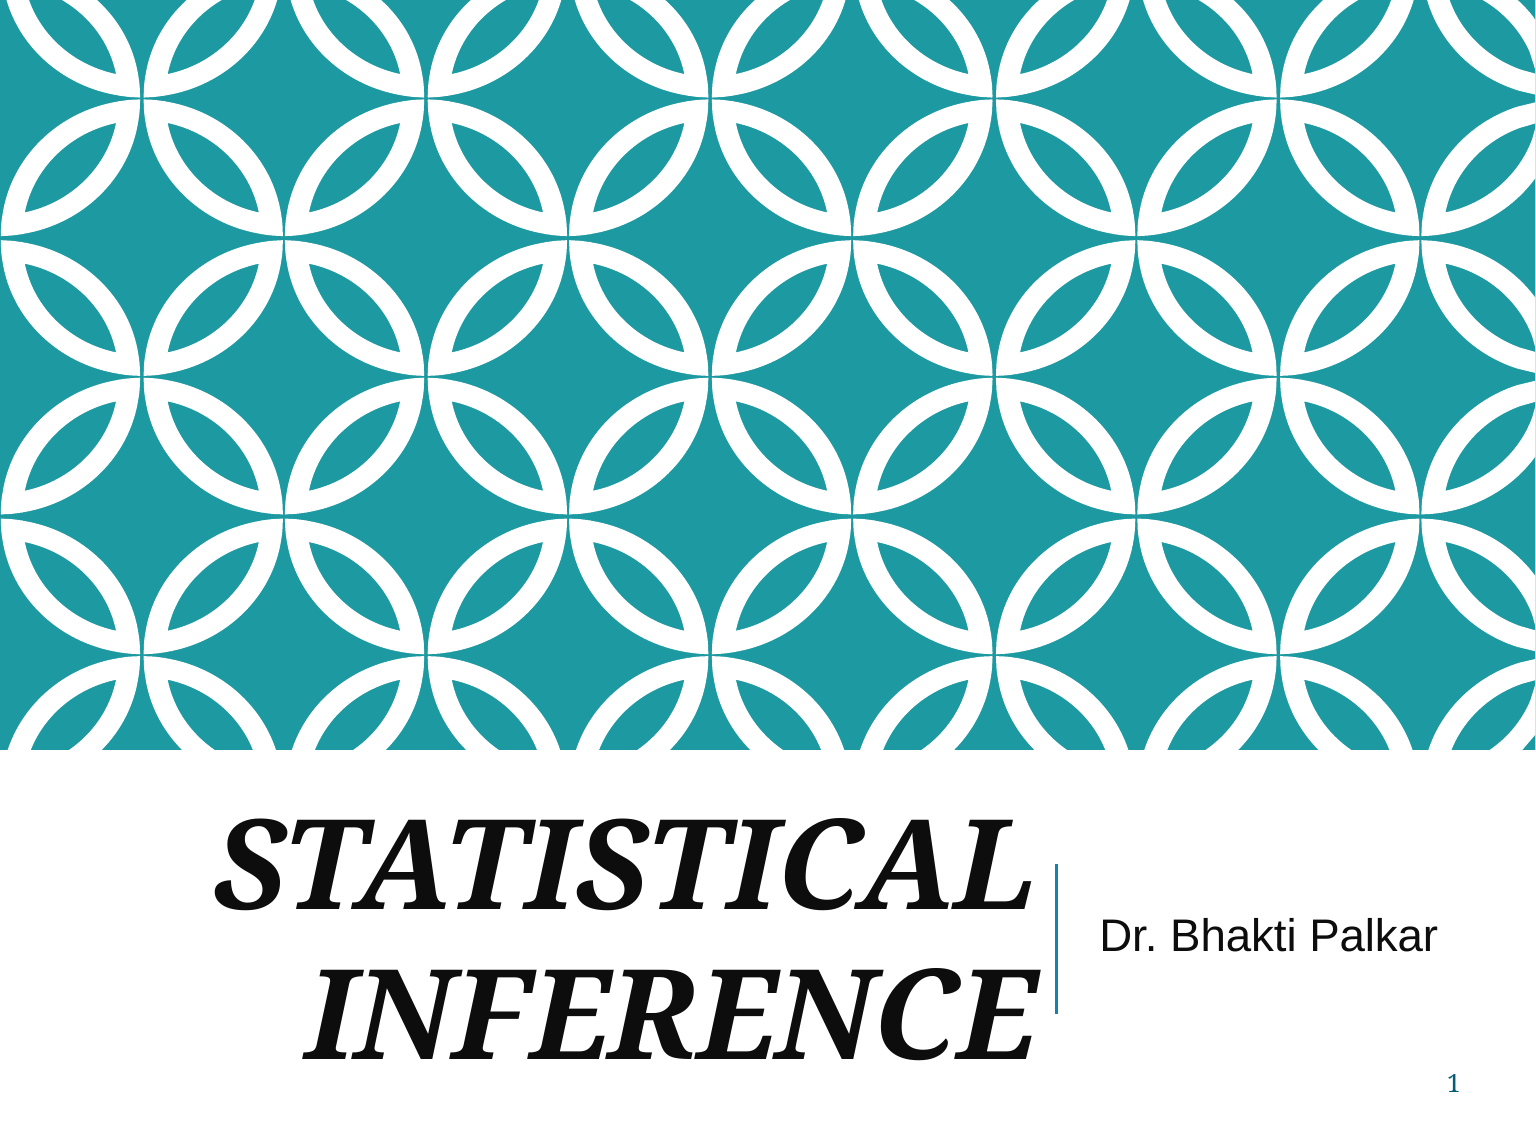

# Statistical Inference
Dr. Bhakti Palkar
1